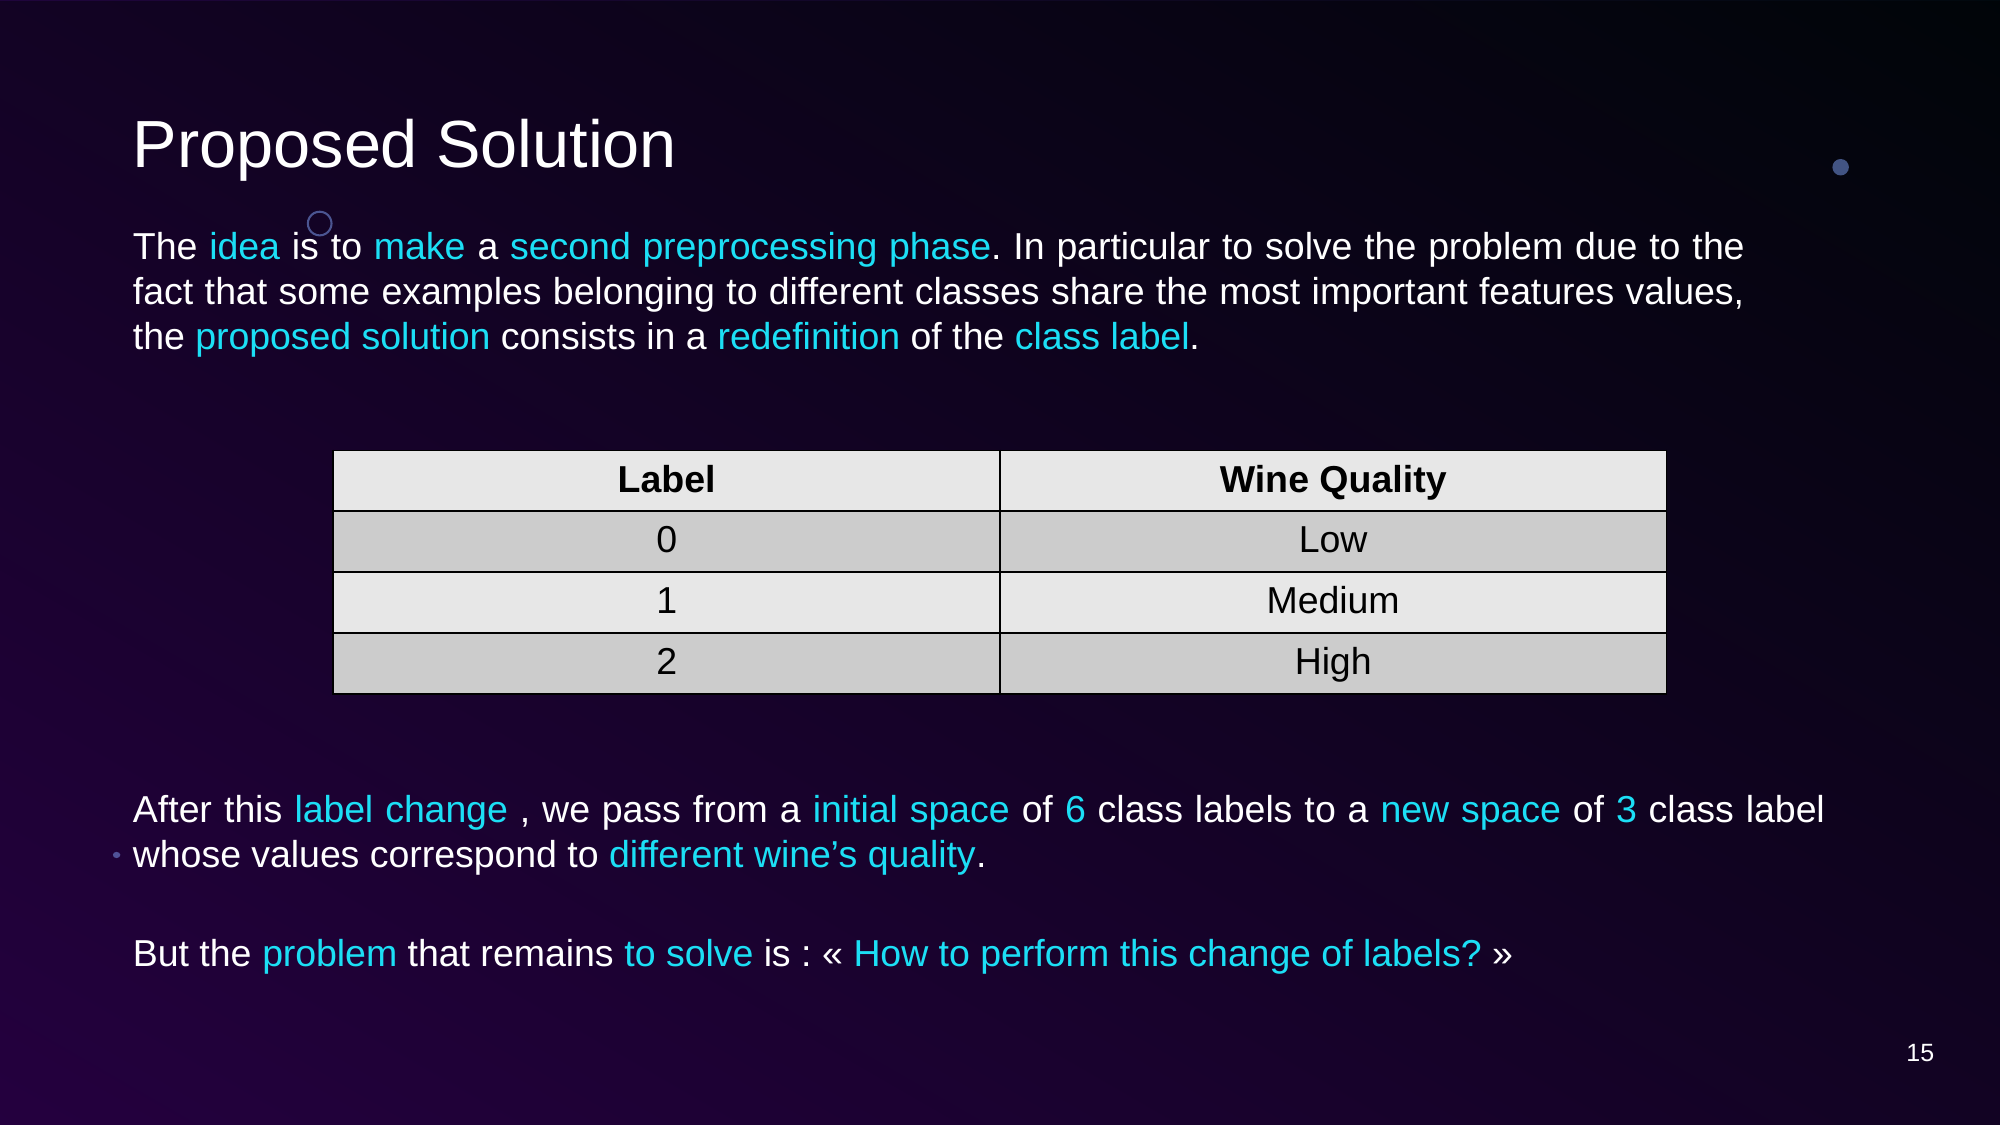

Proposed Solution
The idea is to make a second preprocessing phase. In particular to solve the problem due to the fact that some examples belonging to different classes share the most important features values, the proposed solution consists in a redefinition of the class label.
| Label | Wine Quality |
| --- | --- |
| 0 | Low |
| 1 | Medium |
| 2 | High |
After this label change , we pass from a initial space of 6 class labels to a new space of 3 class label whose values correspond to different wine’s quality.
But the problem that remains to solve is : « How to perform this change of labels? »
15